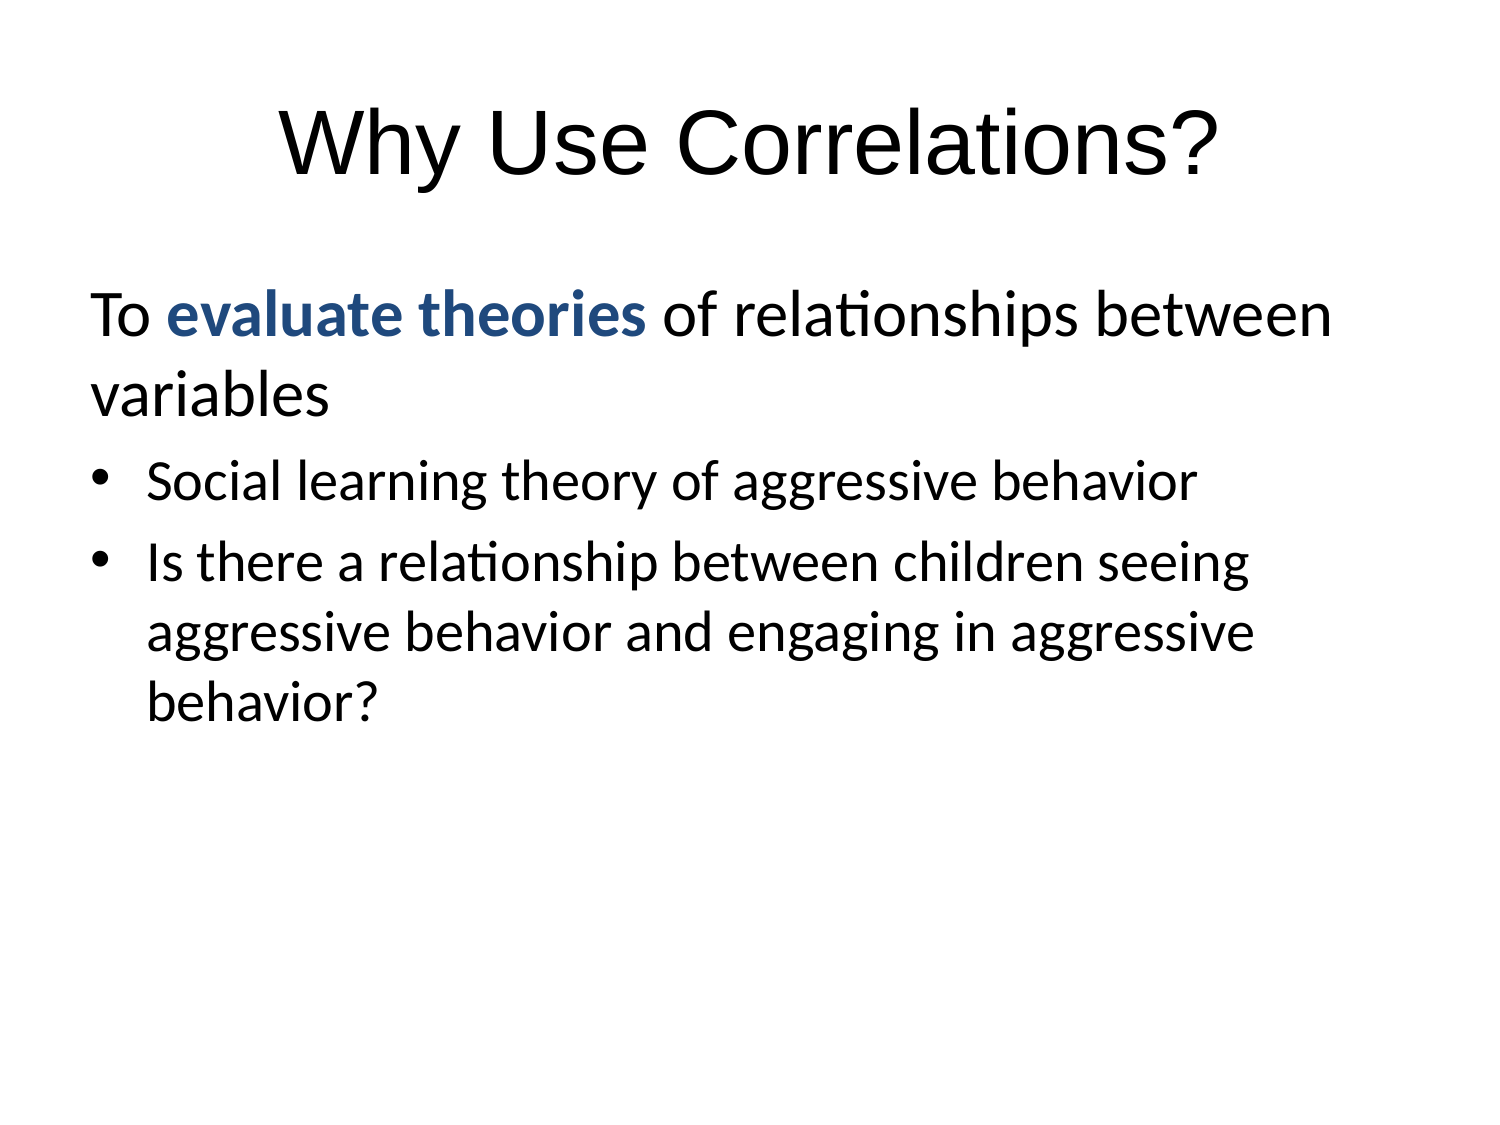

# Why Use Correlations?
To evaluate theories of relationships between variables
Social learning theory of aggressive behavior
Is there a relationship between children seeing aggressive behavior and engaging in aggressive behavior?